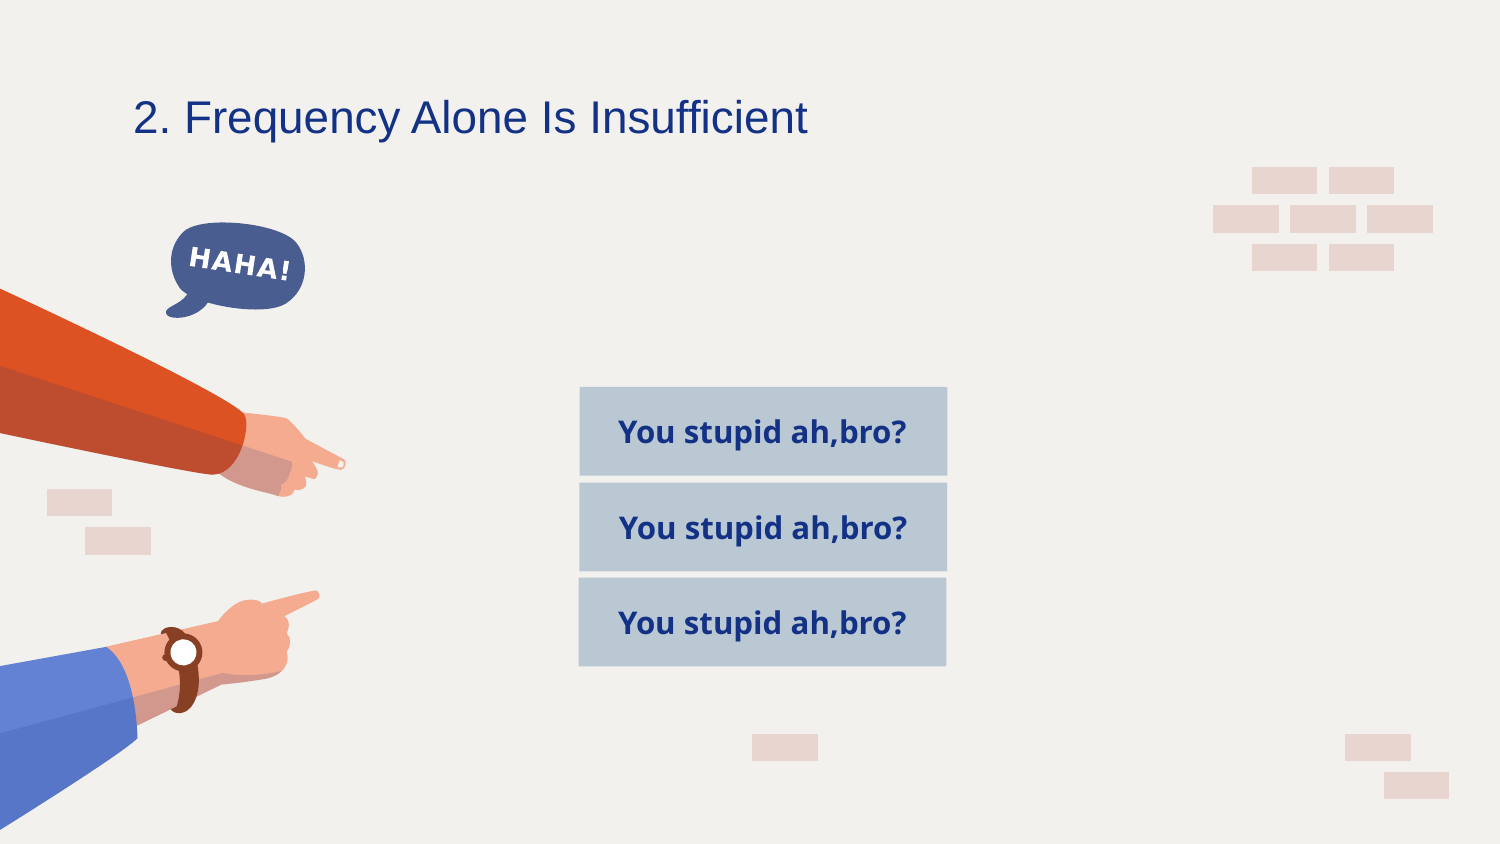

# 2. Frequency Alone Is Insufficient

You stupid ah,bro?
You stupid ah,bro?
You stupid ah,bro?